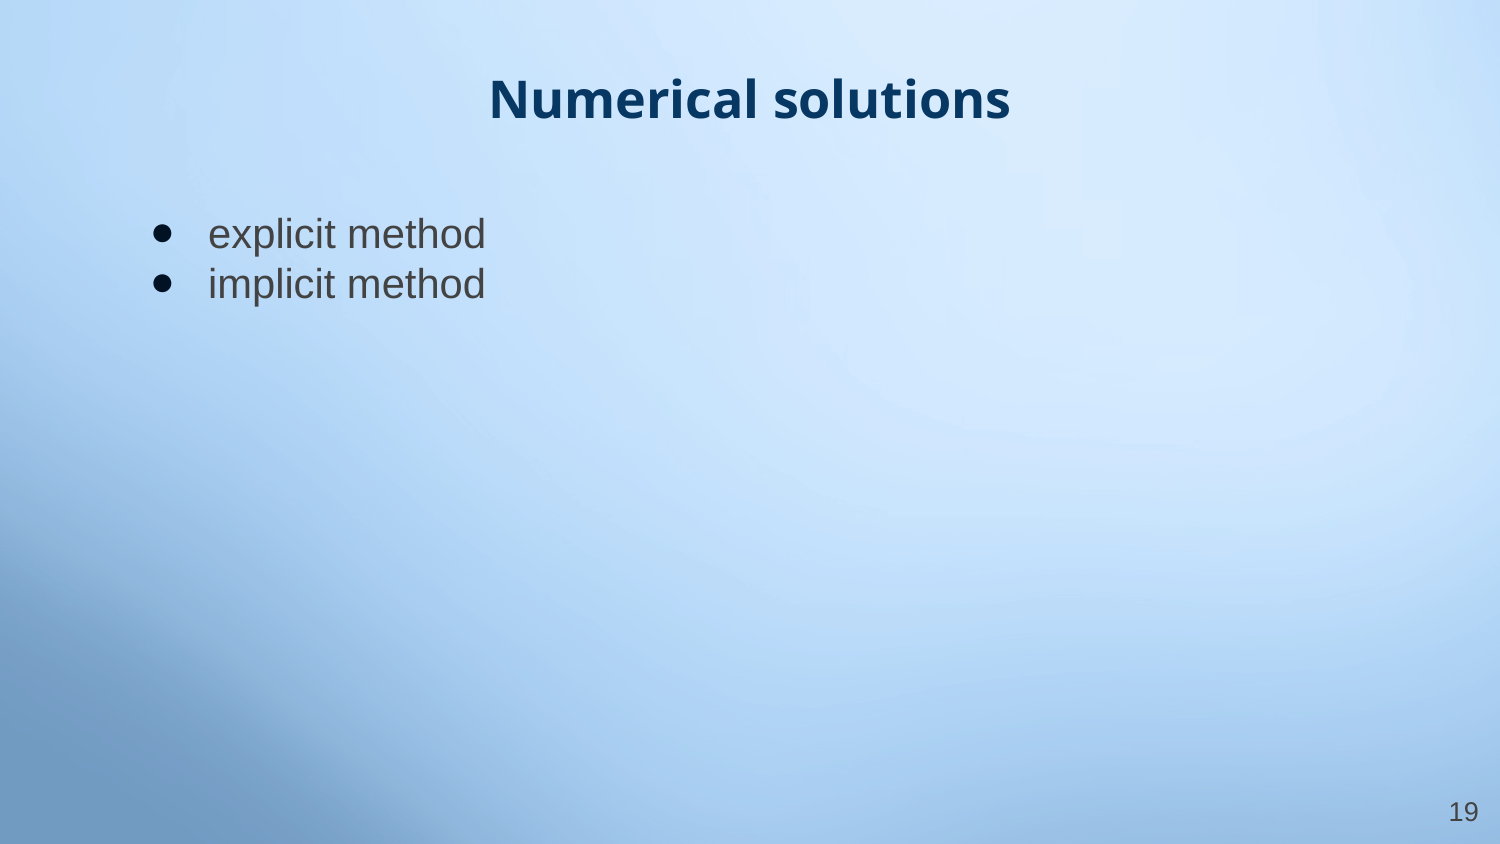

# Numerical solutions
explicit method
implicit method
19